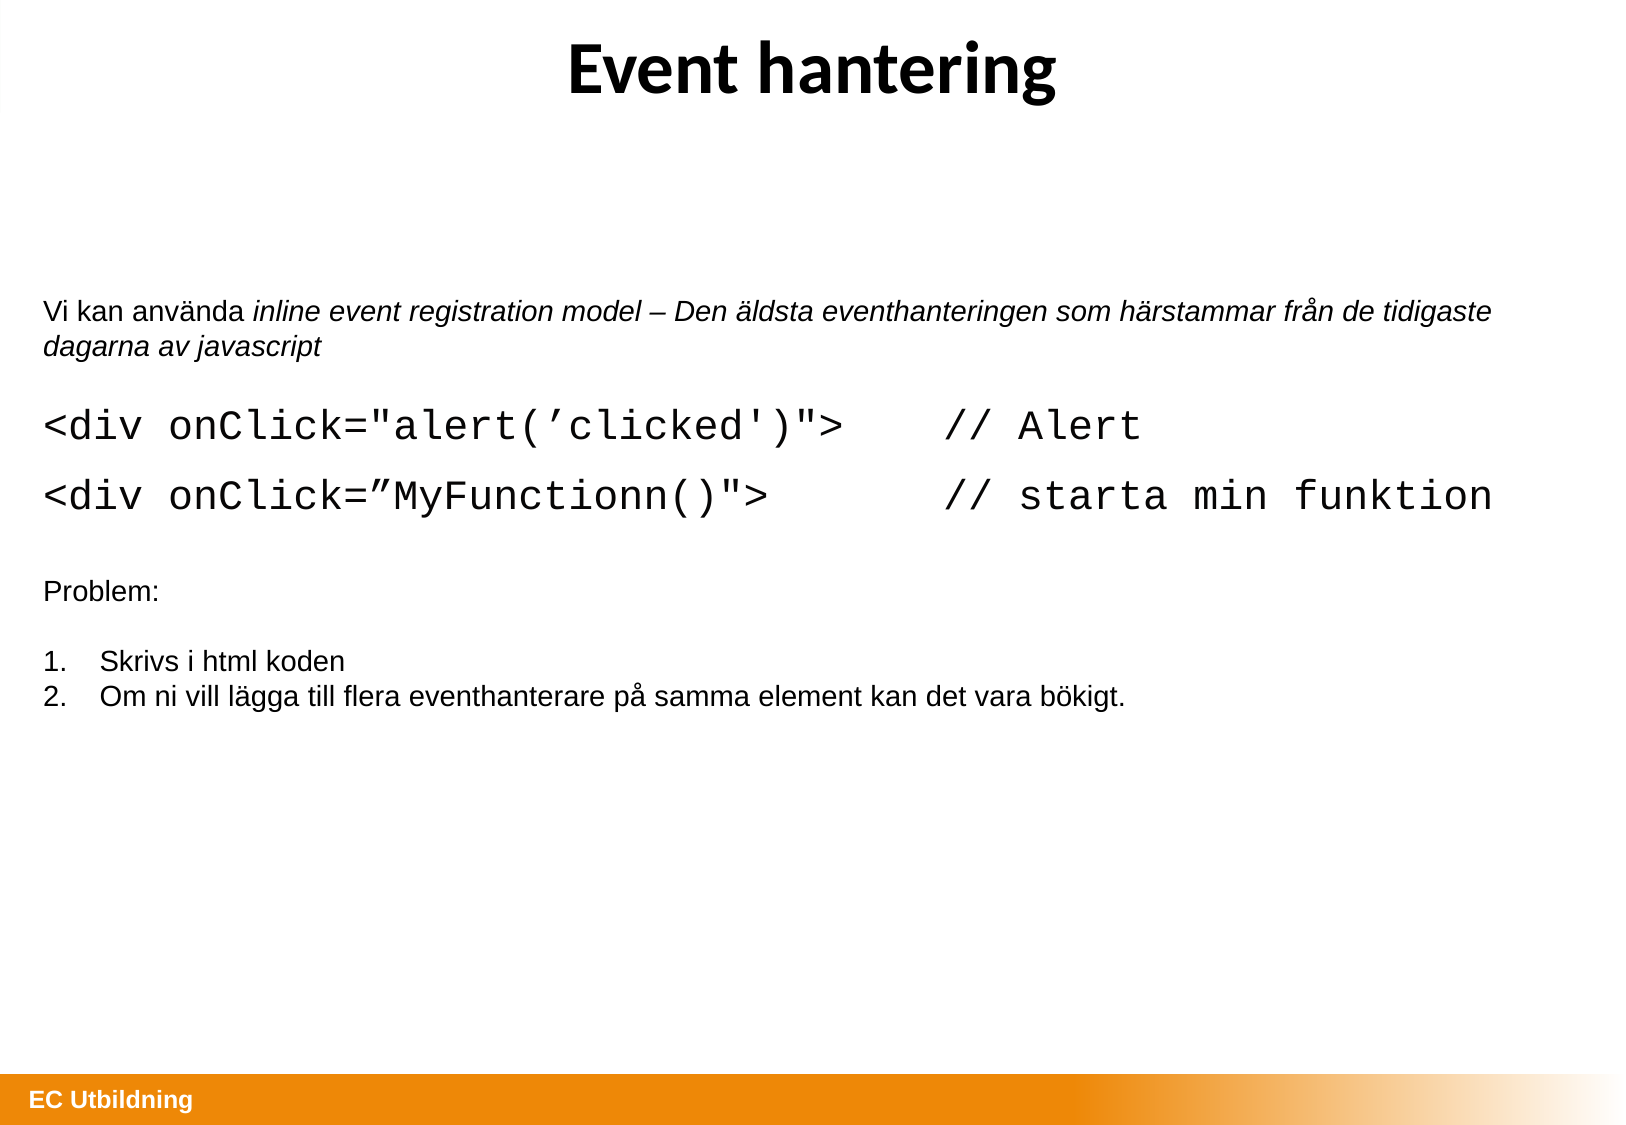

# Event hantering
Vi kan använda inline event registration model – Den äldsta eventhanteringen som härstammar från de tidigaste dagarna av javascript

Problem:

Skrivs i html koden
Om ni vill lägga till flera eventhanterare på samma element kan det vara bökigt.

<div onClick="alert(’clicked')">	// Alert
<div onClick=”MyFunctionn()">   	// starta min funktion
EC Utbildning